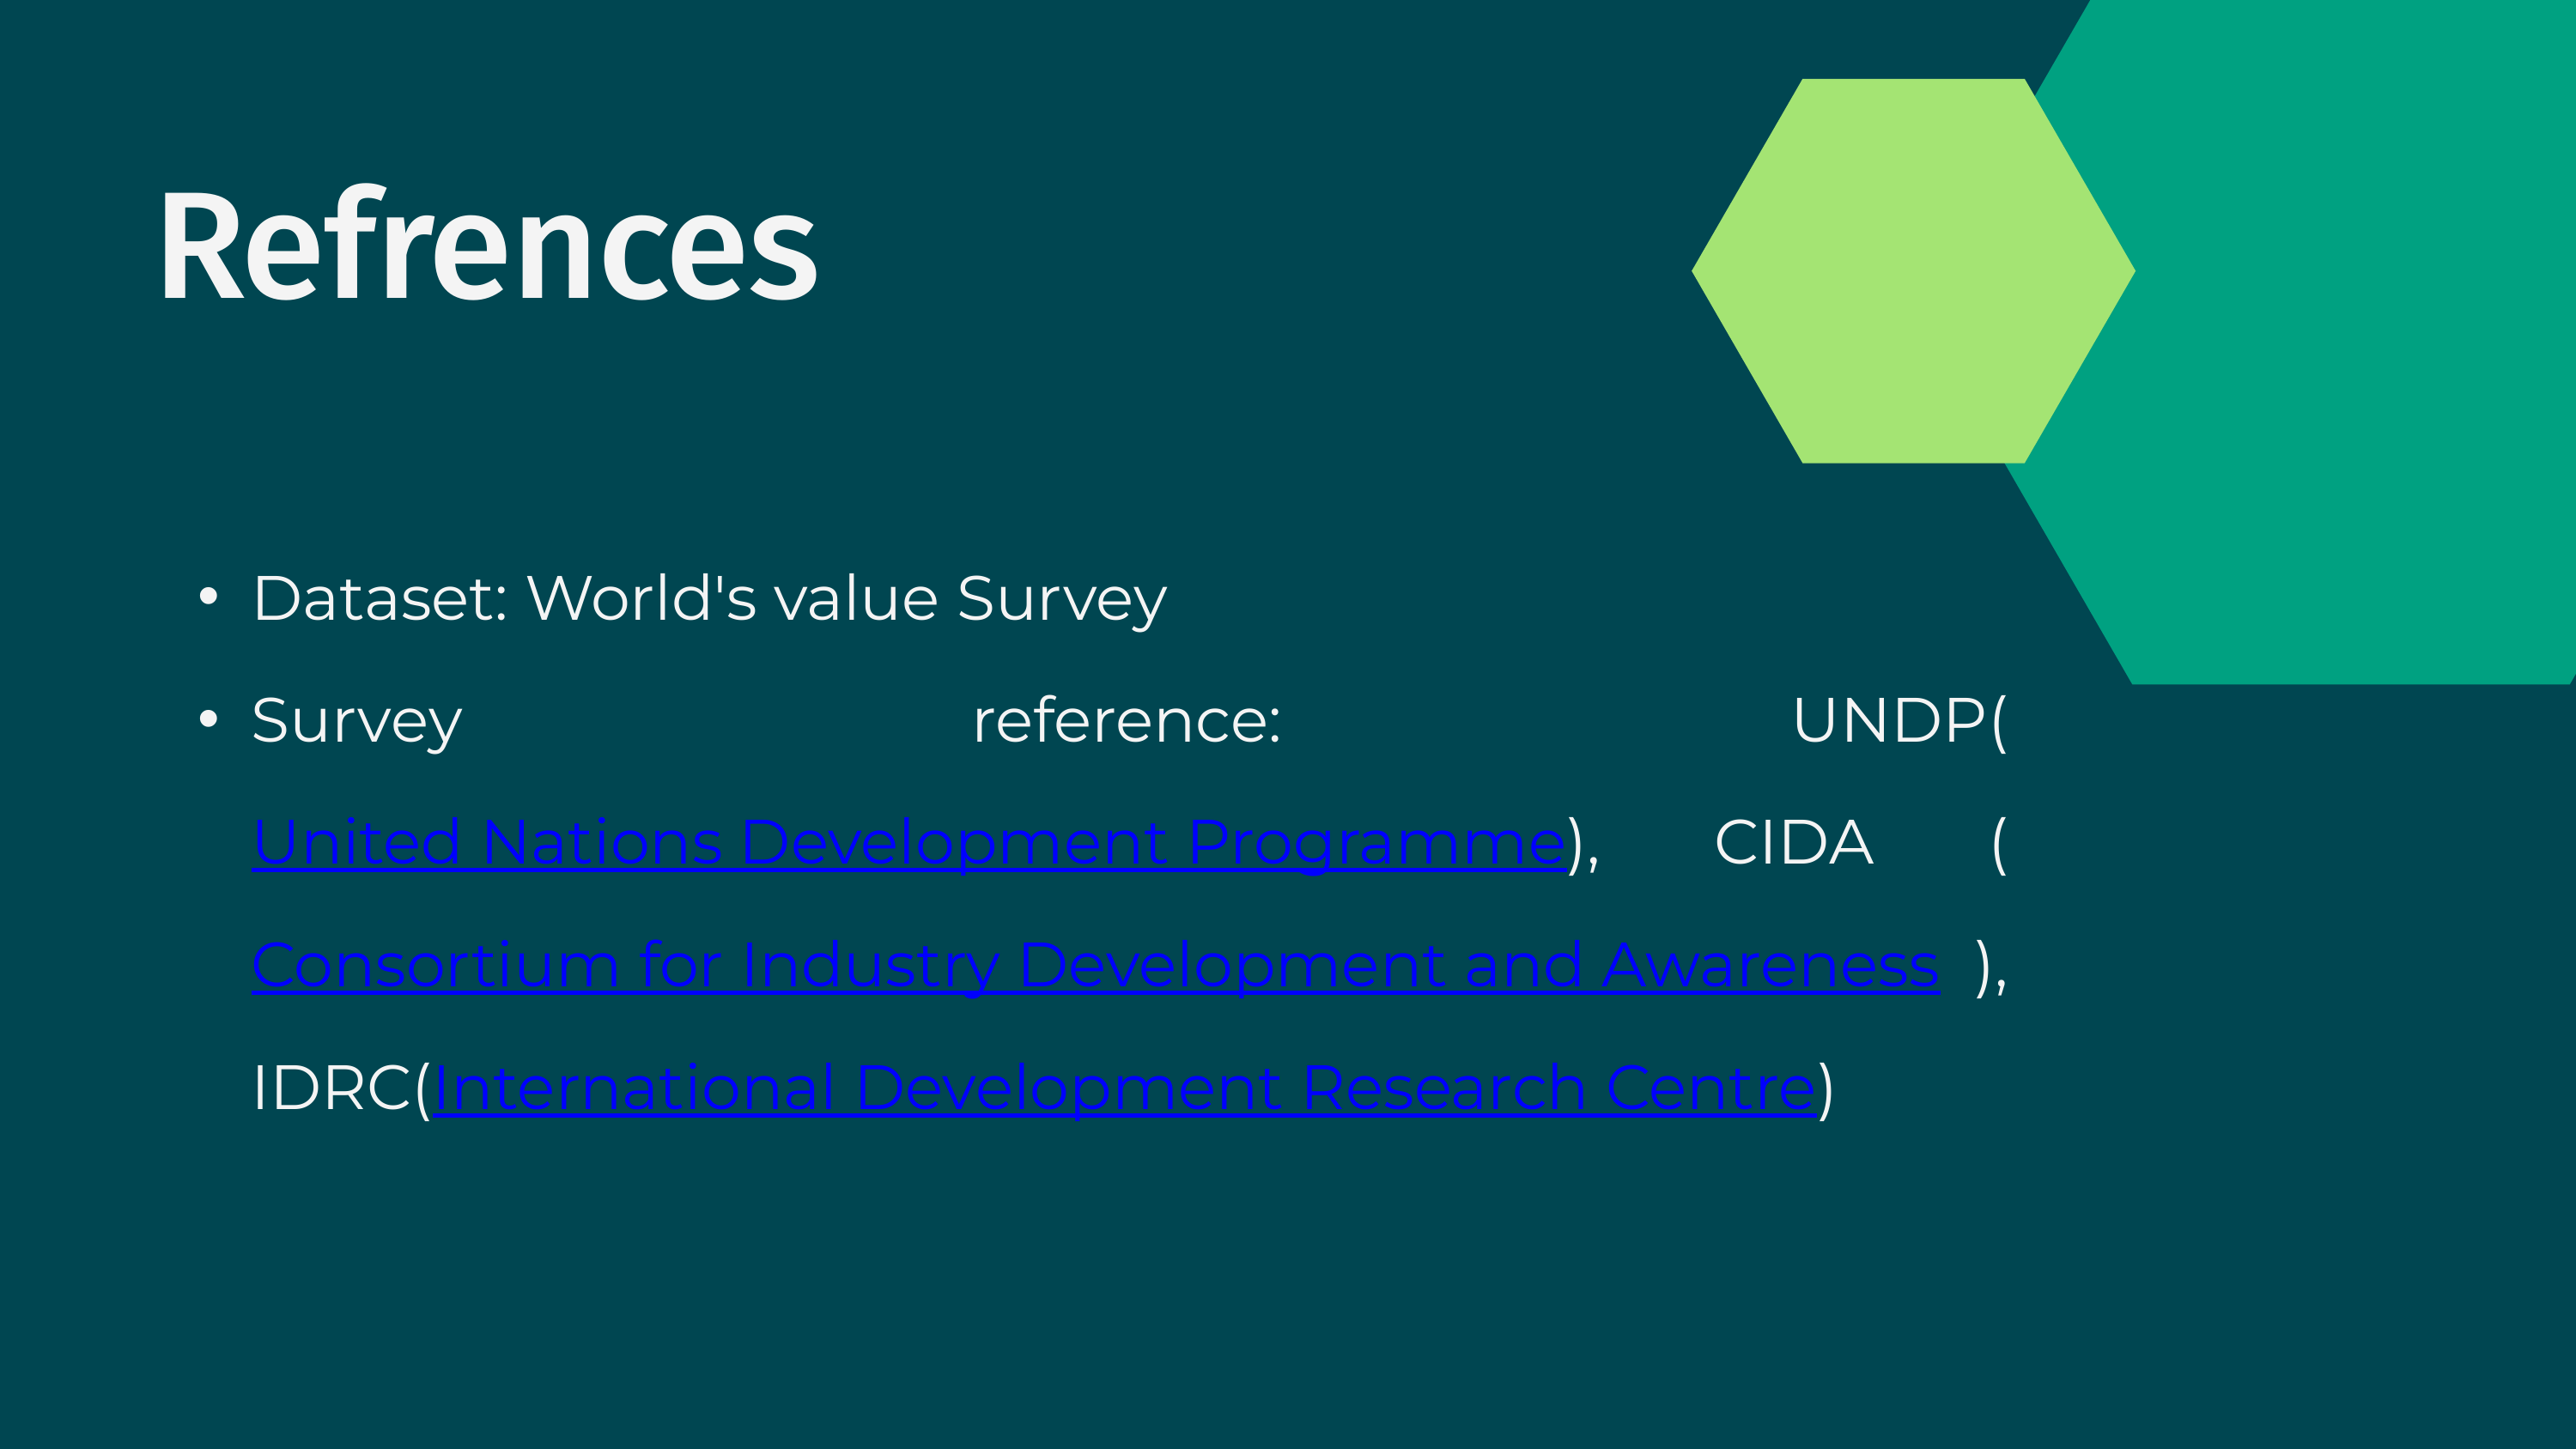

Refrences
Dataset: World's value Survey
Survey reference: UNDP(United Nations Development Programme), CIDA (Consortium for Industry Development and Awareness ), IDRC(International Development Research Centre)